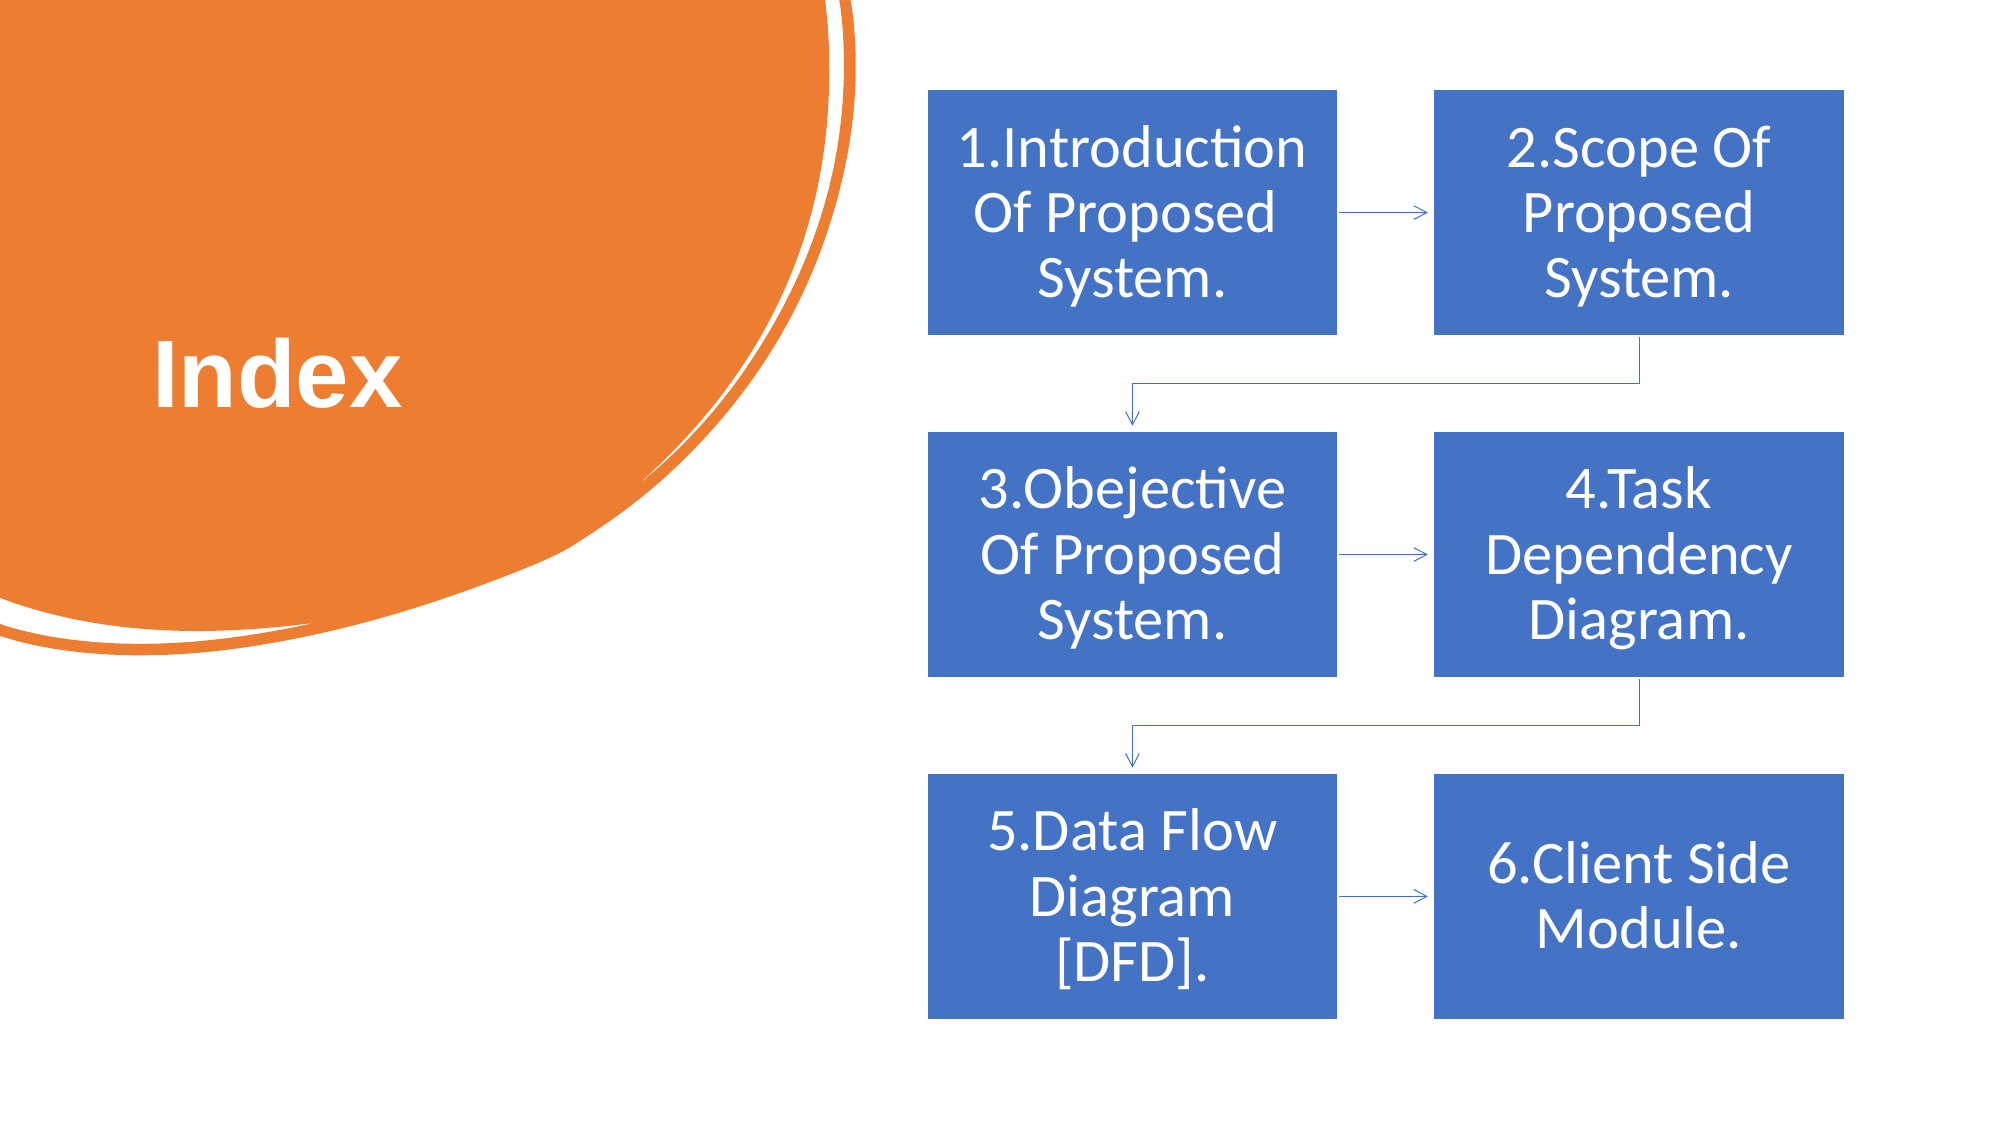

1.Introduction Of Proposed  System.

2.Scope Of Proposed System.

3.Obejective Of Proposed System.

4.Task Dependency Diagram.

5.Data Flow Diagram [DFD].
6.Client Side Module.
# Index